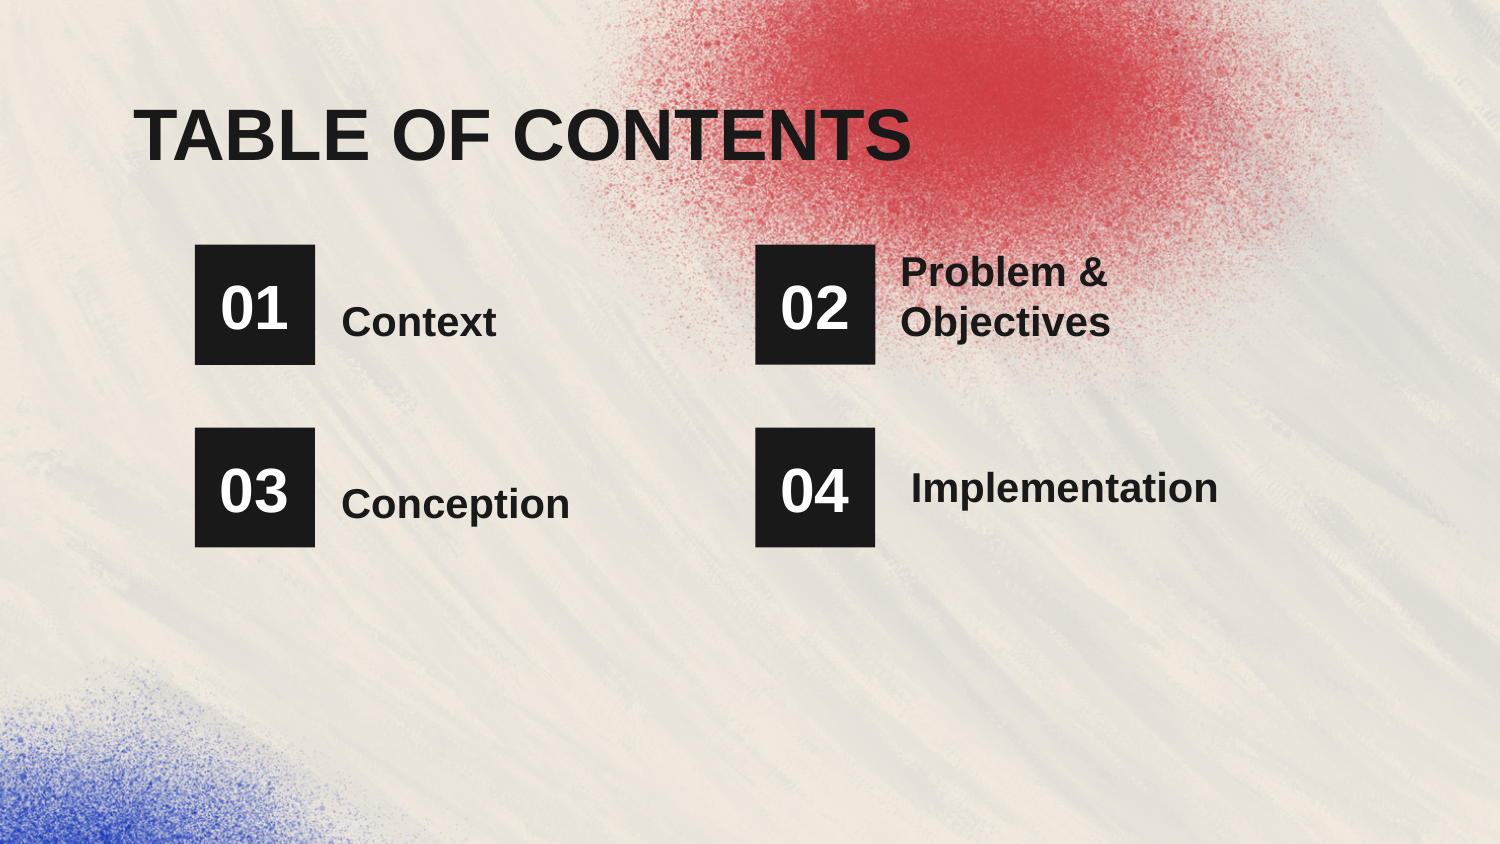

# TABLE OF CONTENTS
Context
Problem & Objectives
01
02
Conception
03
04
Implementation